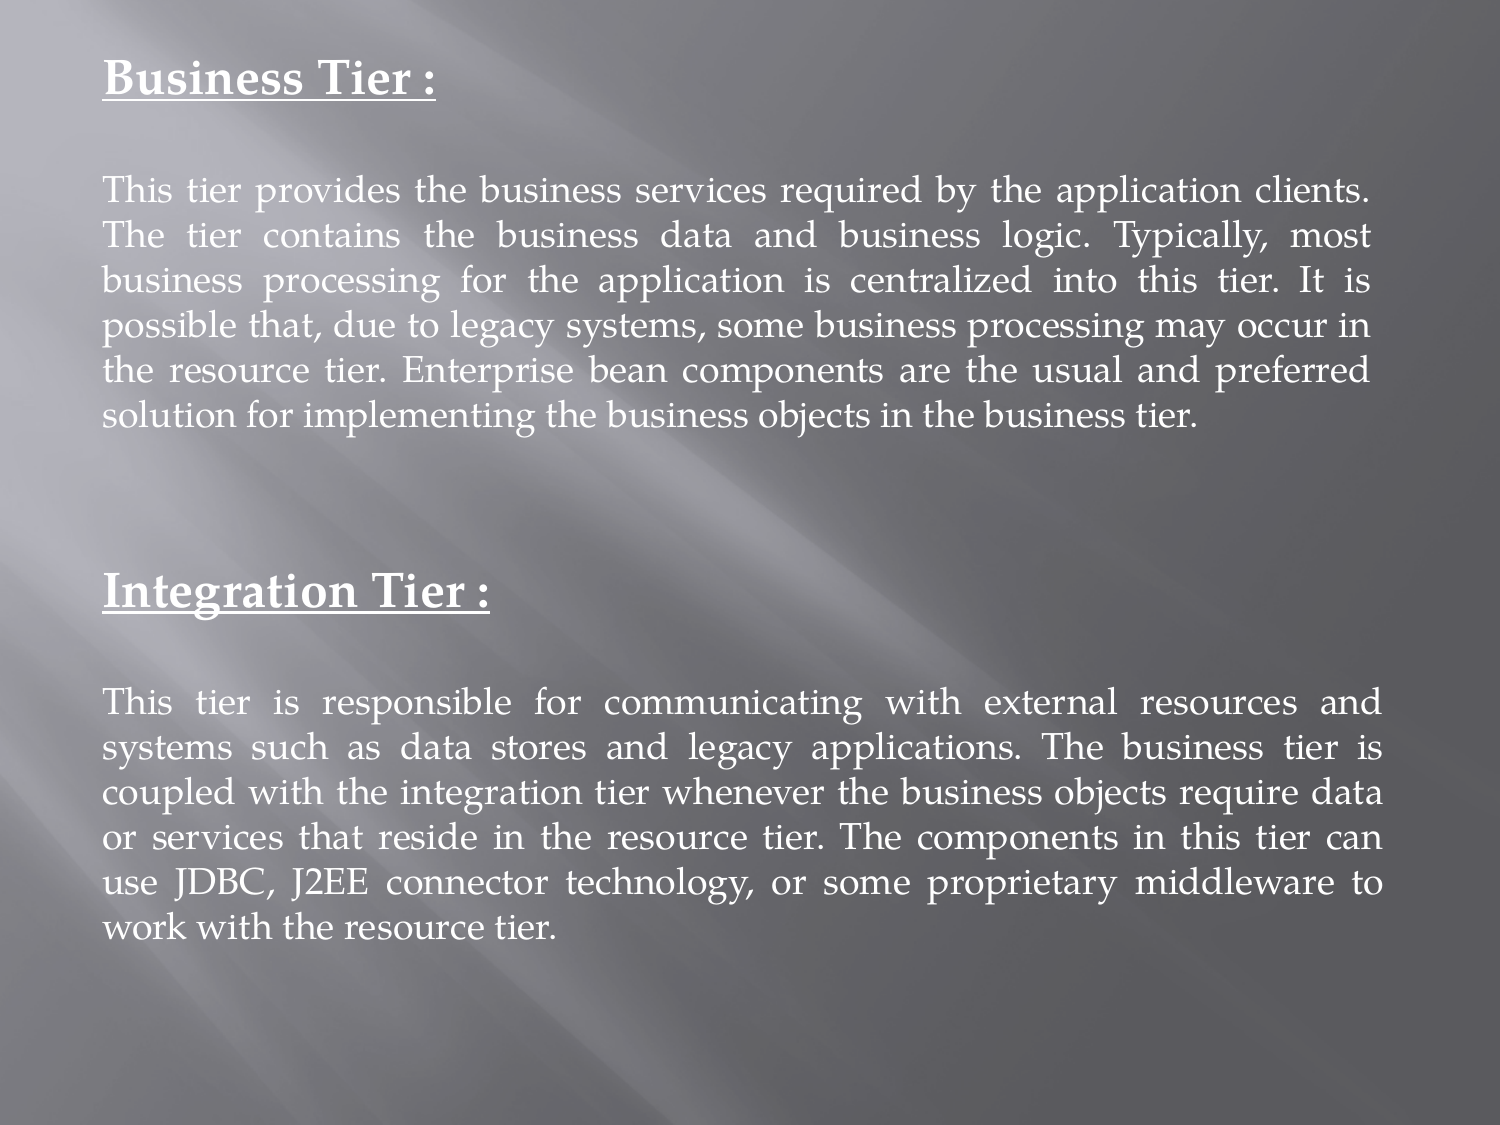

Business Tier :

This tier provides the business services required by the application clients. The tier contains the business data and business logic. Typically, most business processing for the application is centralized into this tier. It is possible that, due to legacy systems, some business processing may occur in the resource tier. Enterprise bean components are the usual and preferred solution for implementing the business objects in the business tier.
Integration Tier :

This tier is responsible for communicating with external resources and systems such as data stores and legacy applications. The business tier is coupled with the integration tier whenever the business objects require data or services that reside in the resource tier. The components in this tier can use JDBC, J2EE connector technology, or some proprietary middleware to work with the resource tier.